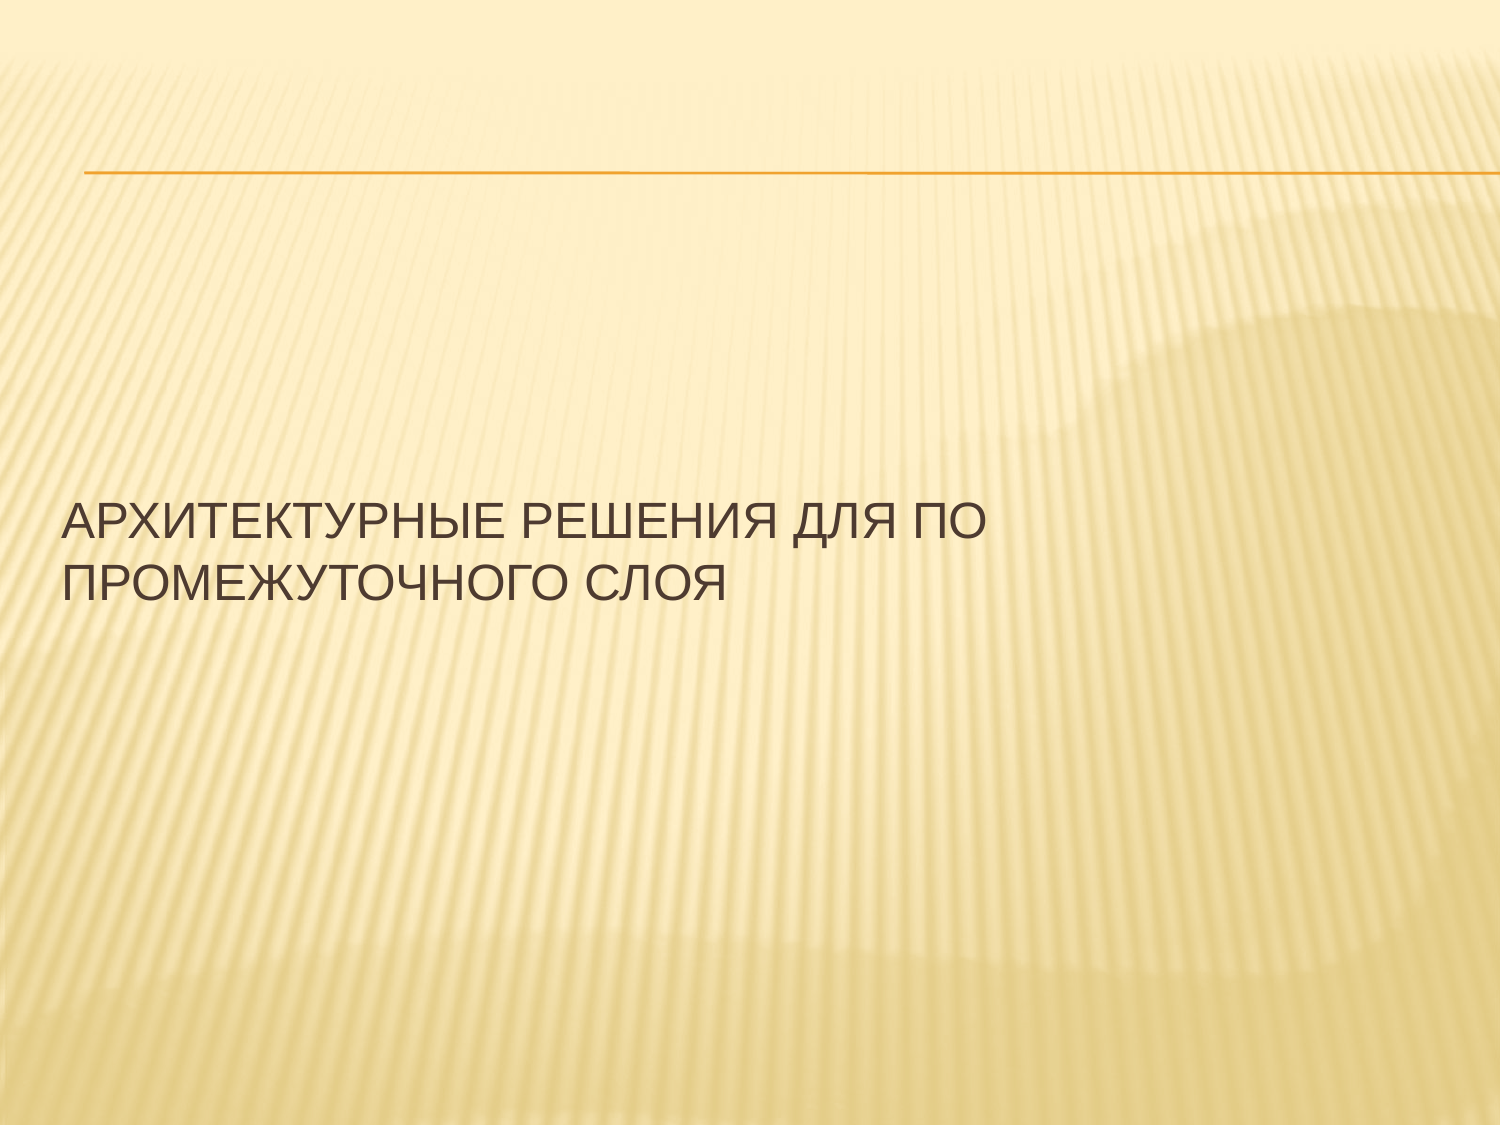

# Архитектурные решения для ПО промежуточного слоя